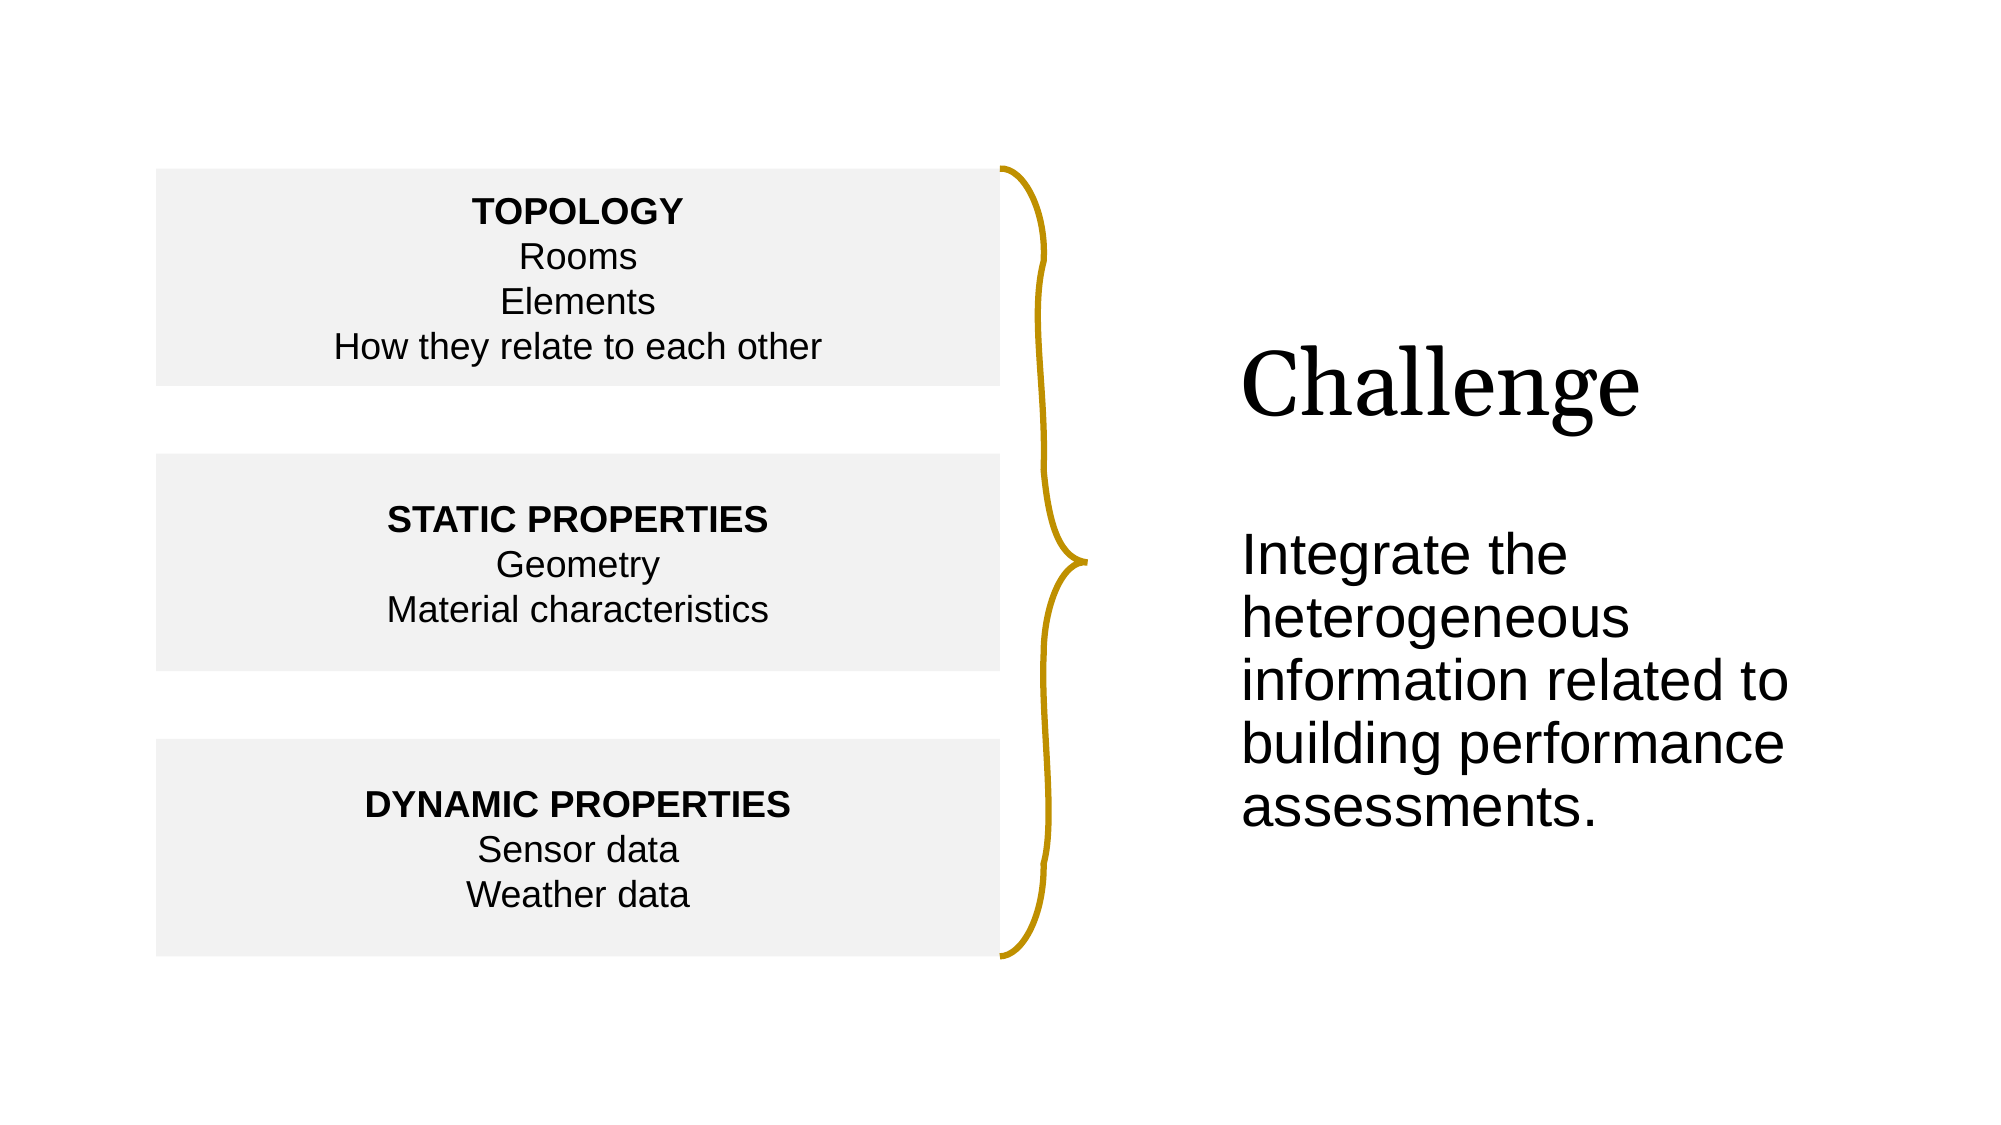

TOPOLOGY
Rooms
Elements
How they relate to each other
Challenge
STATIC PROPERTIES
Geometry
Material characteristics
Integrate the heterogeneous information related to building performance assessments.
DYNAMIC PROPERTIES
Sensor data
Weather data